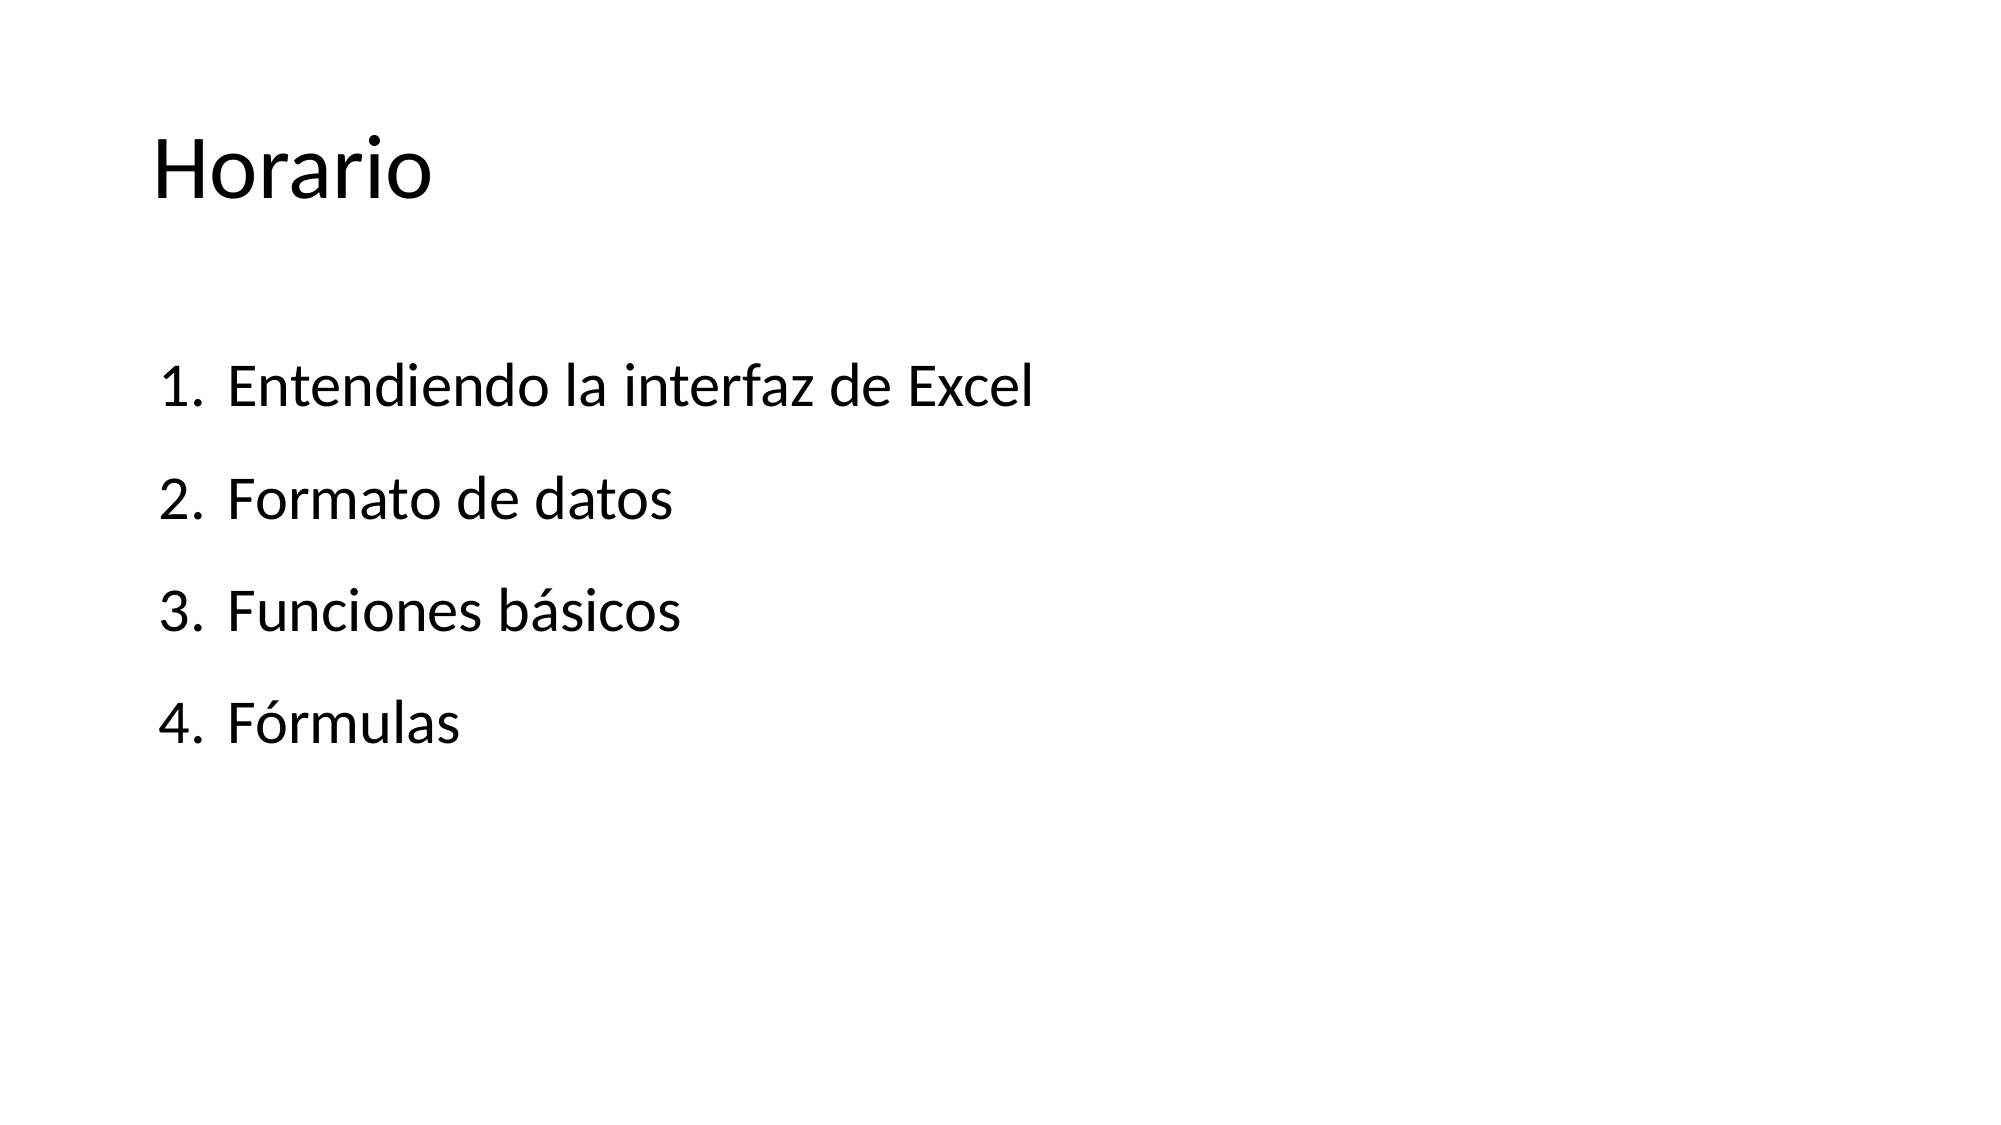

# Horario
Entendiendo la interfaz de Excel
Formato de datos
Funciones básicos
Fórmulas